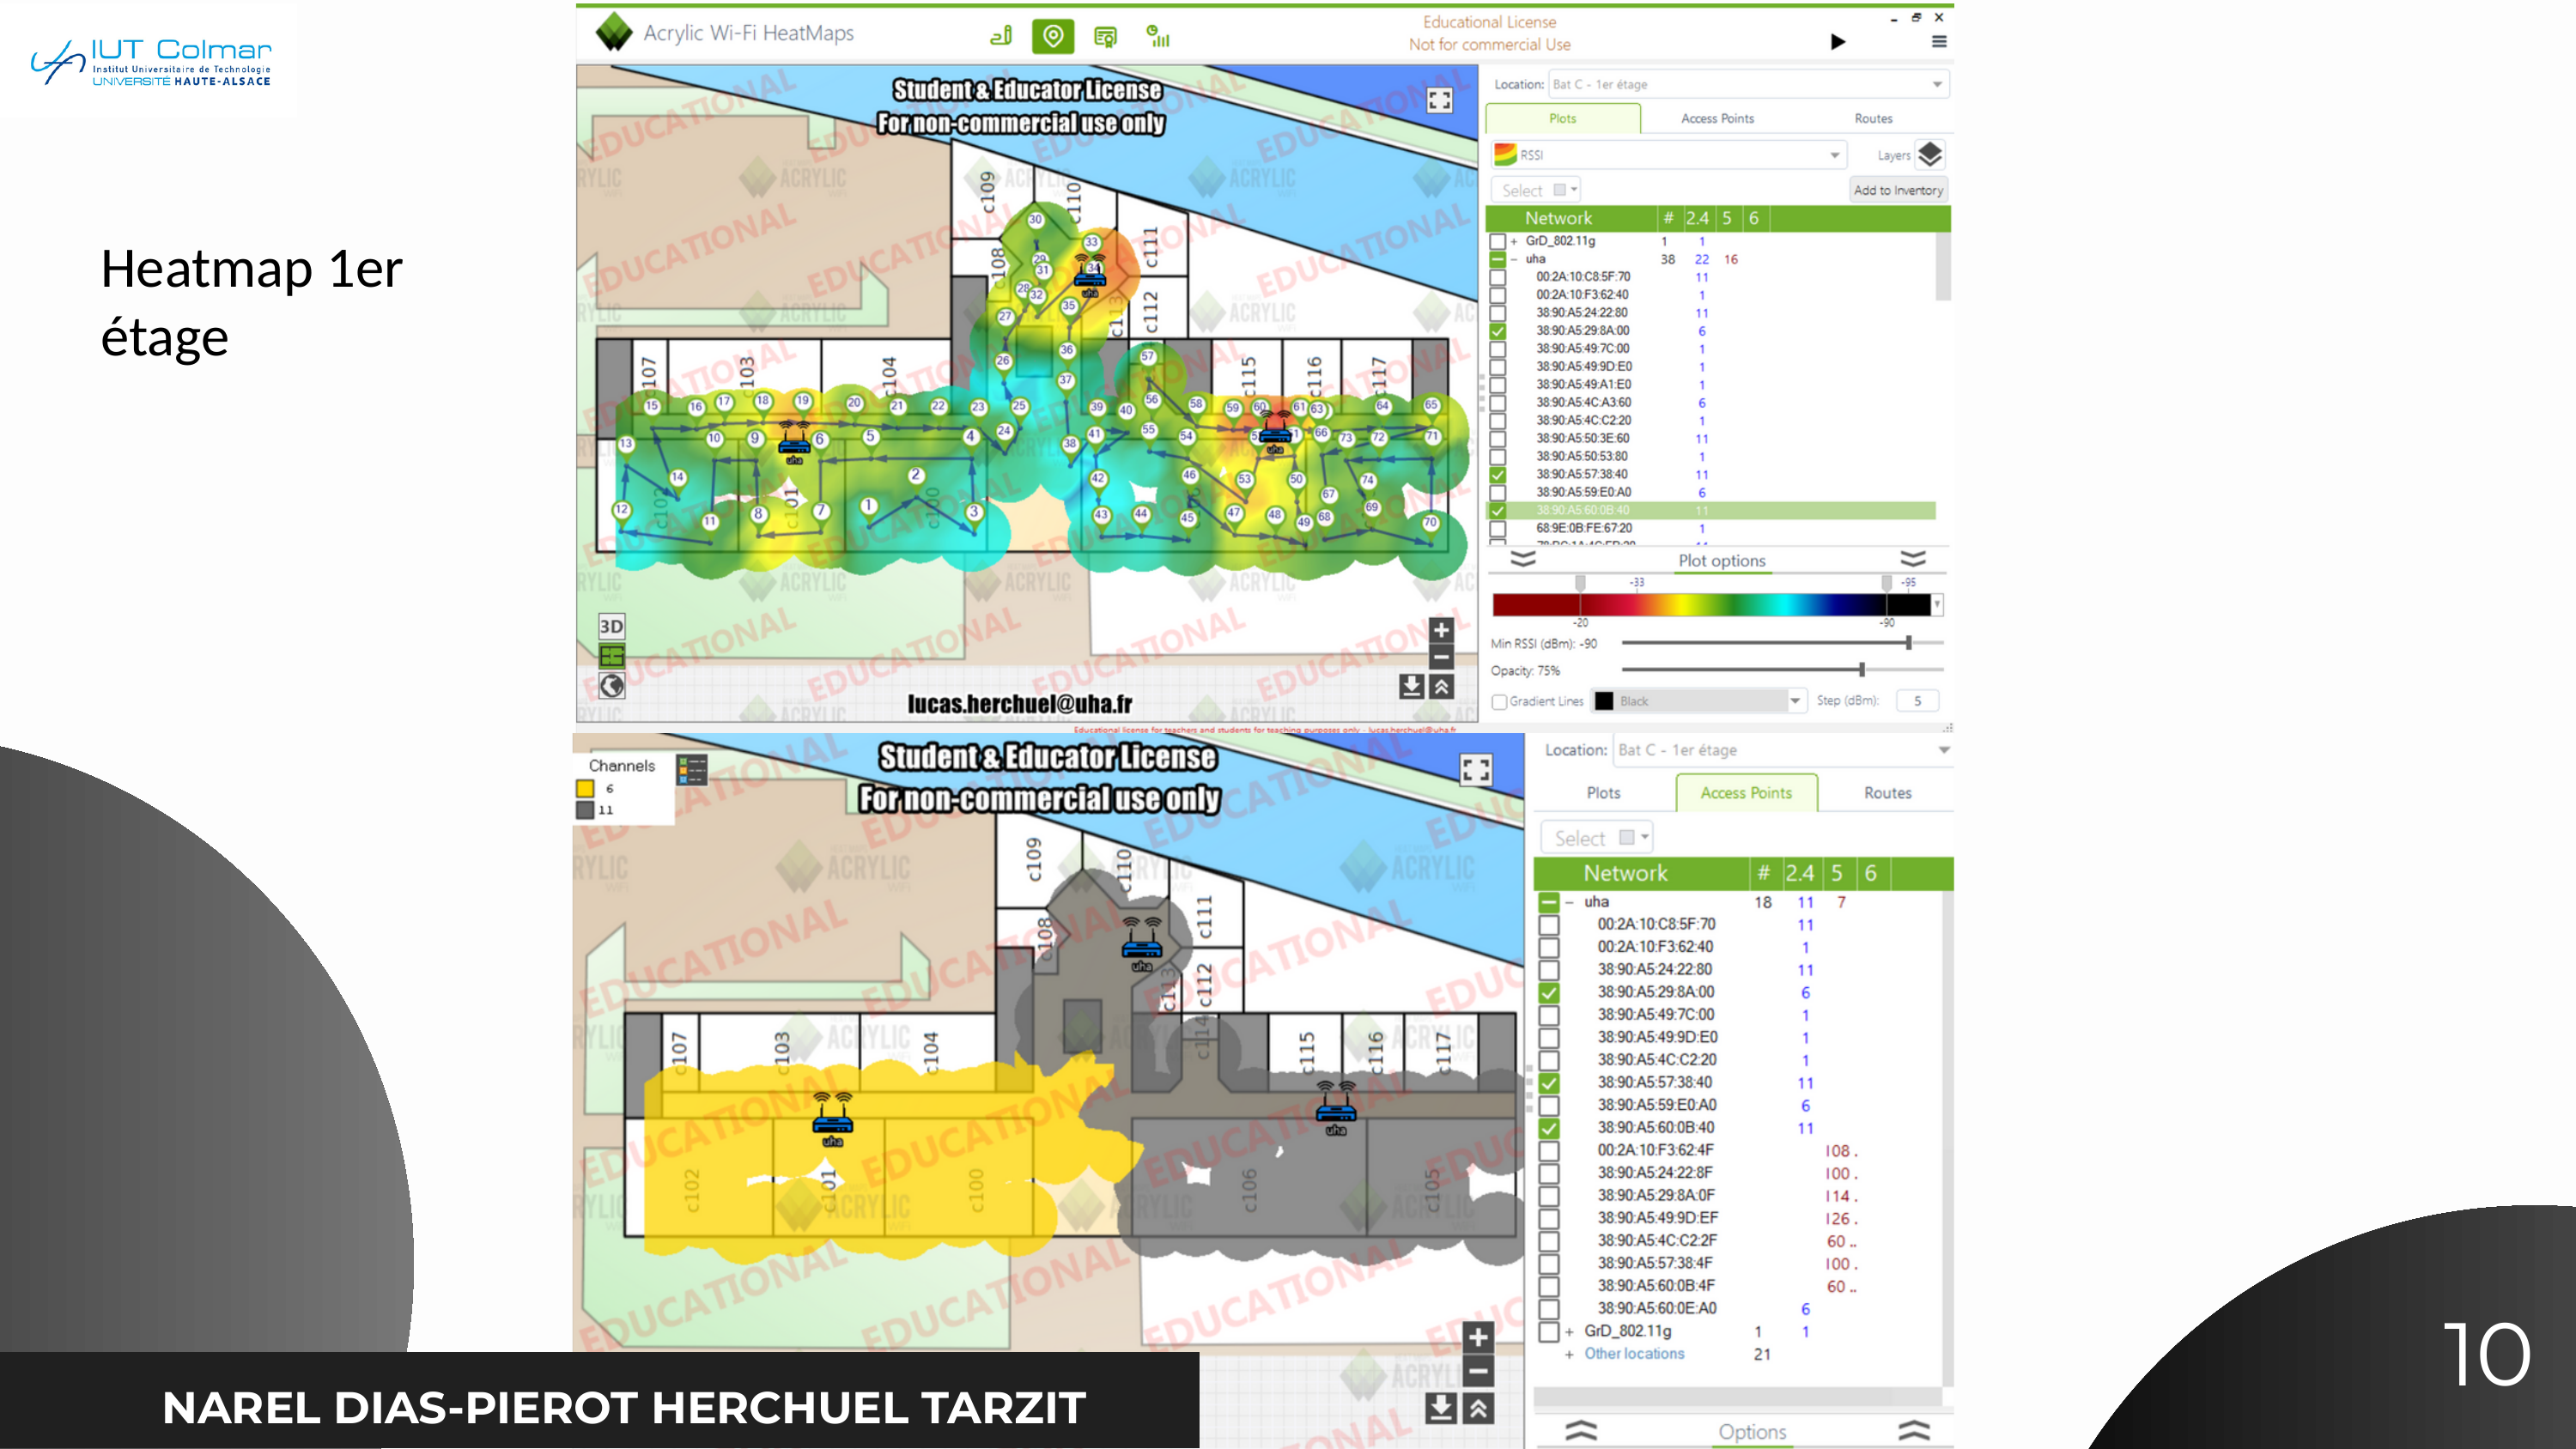

Heatmap 1er étage

10

NAREL DIAS-PIEROT HERCHUEL TARZIT